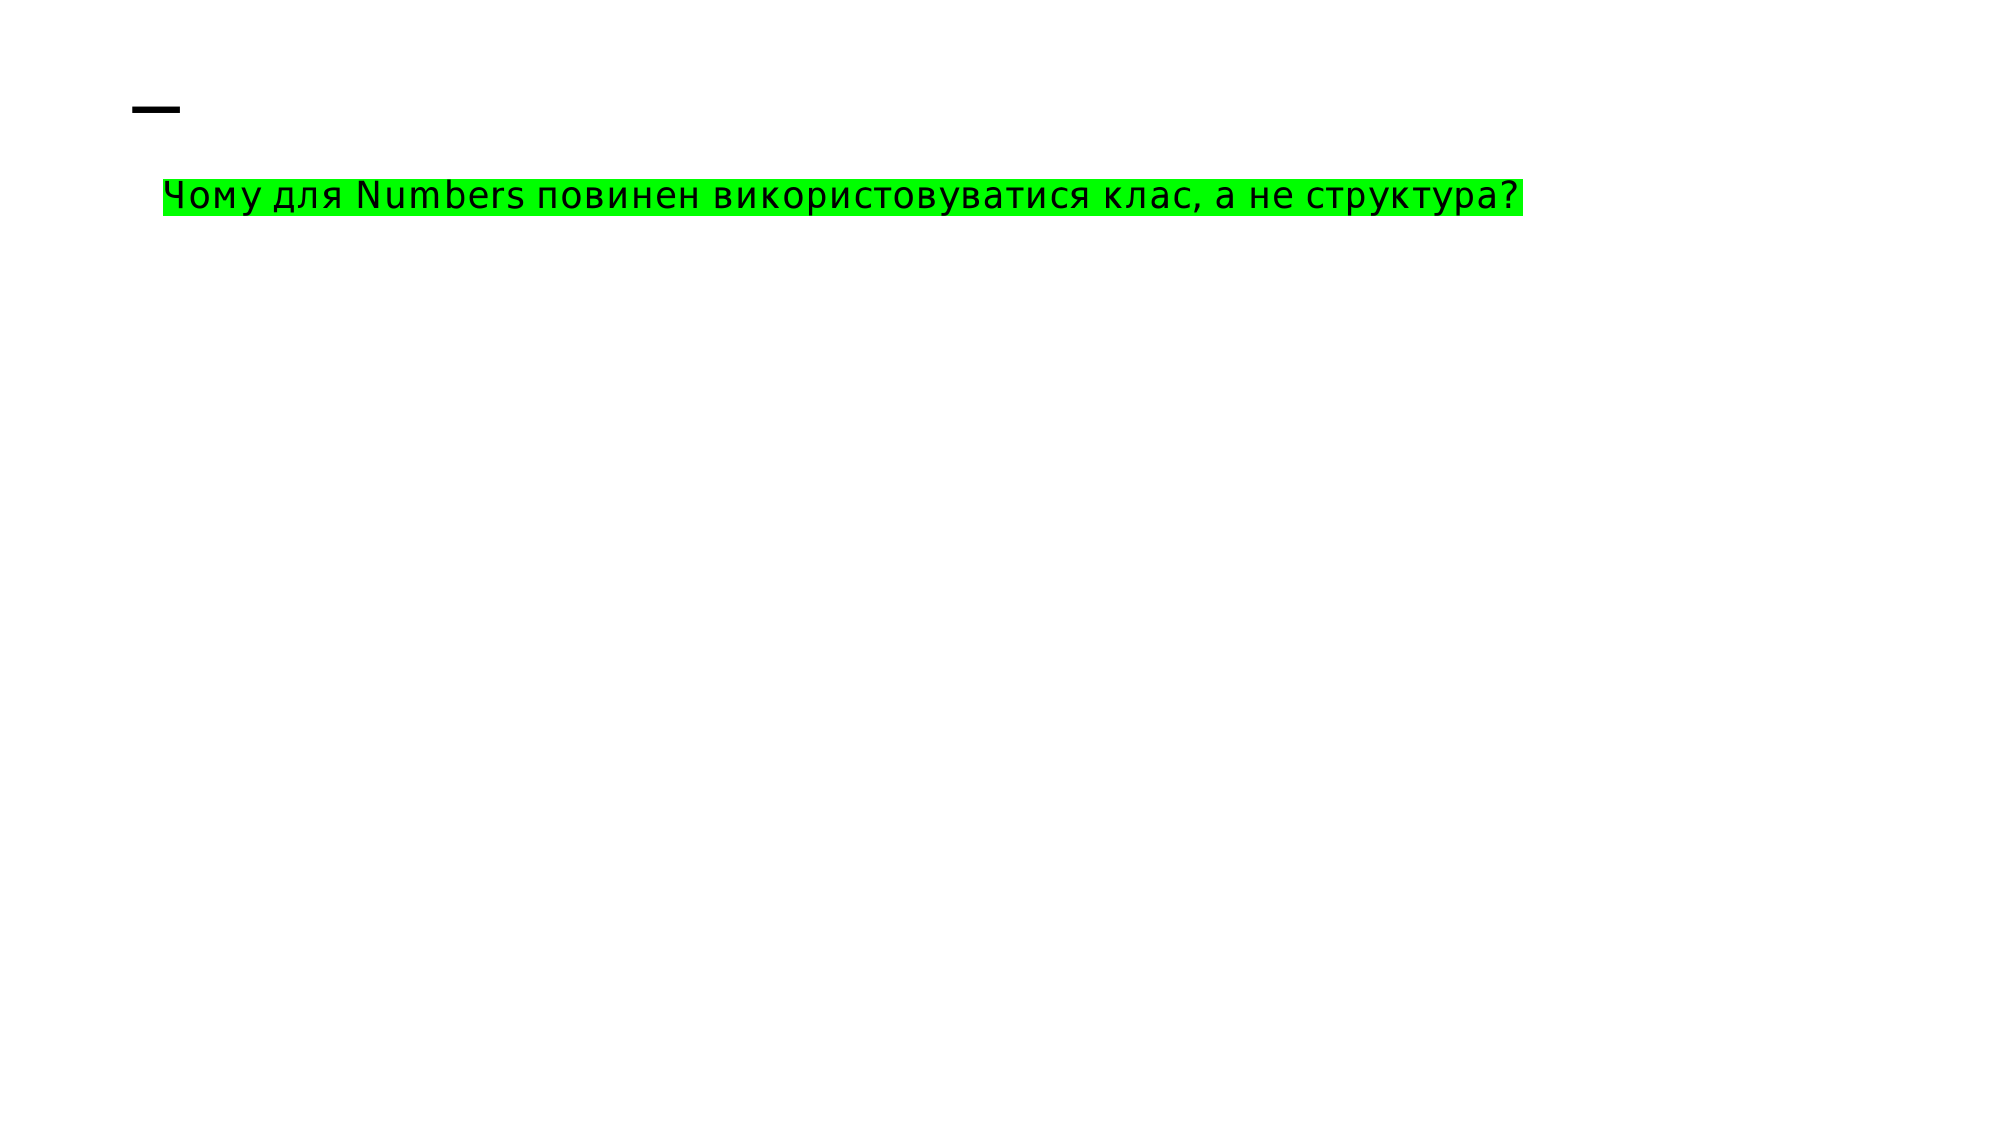

# _
Чому для Numbers повинен використовуватися клас, а не структура?